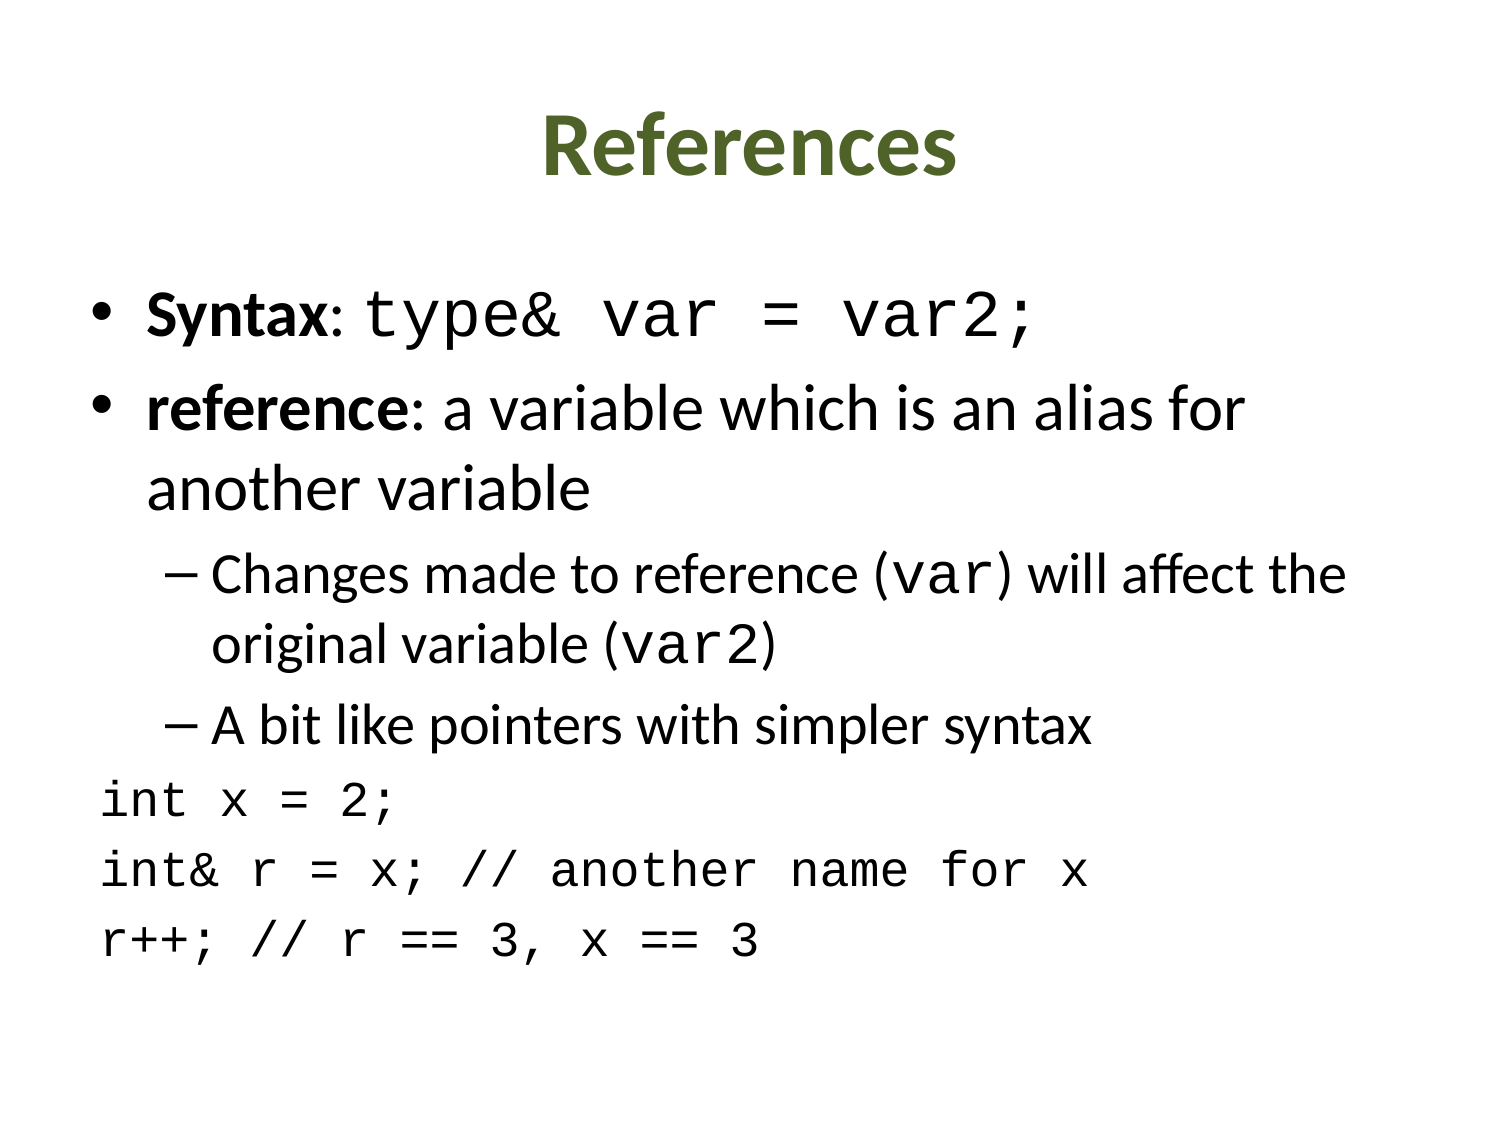

# References
Syntax: type& var = var2;
reference: a variable which is an alias for another variable
Changes made to reference (var) will affect the original variable (var2)
A bit like pointers with simpler syntax
int x = 2;
int& r = x; // another name for x
r++; // r == 3, x == 3